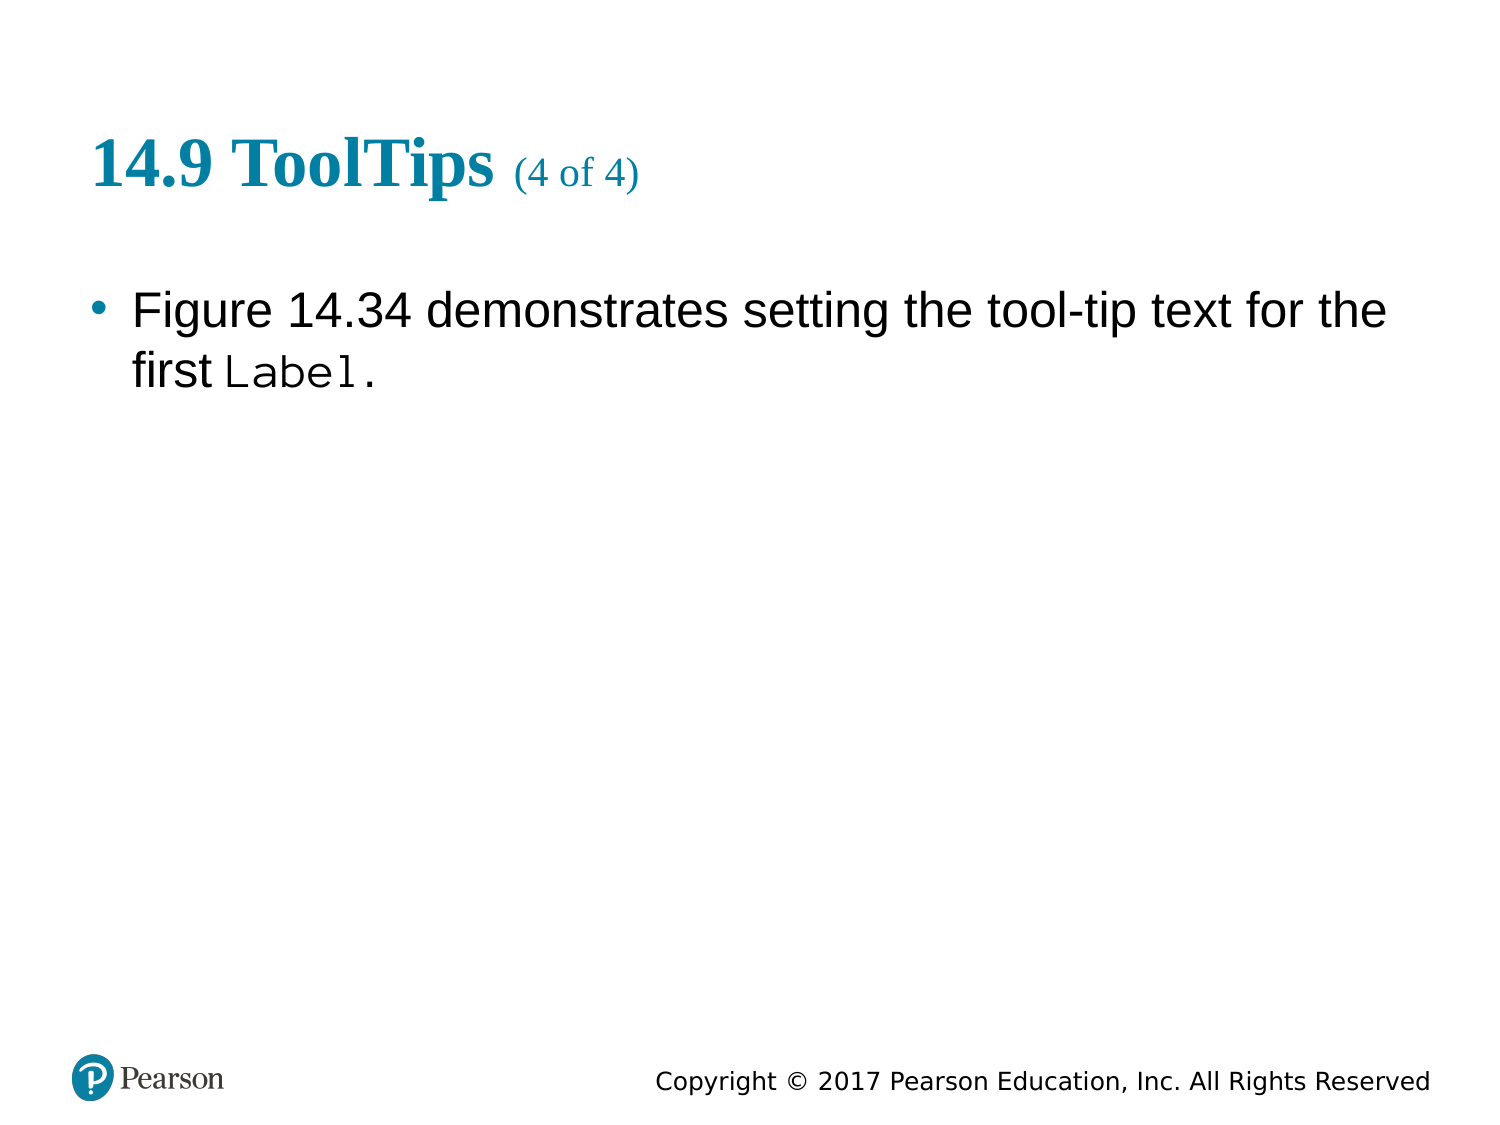

# 14.9 ToolTips (4 of 4)
Figure 14.34 demonstrates setting the tool-tip text for the first Label.